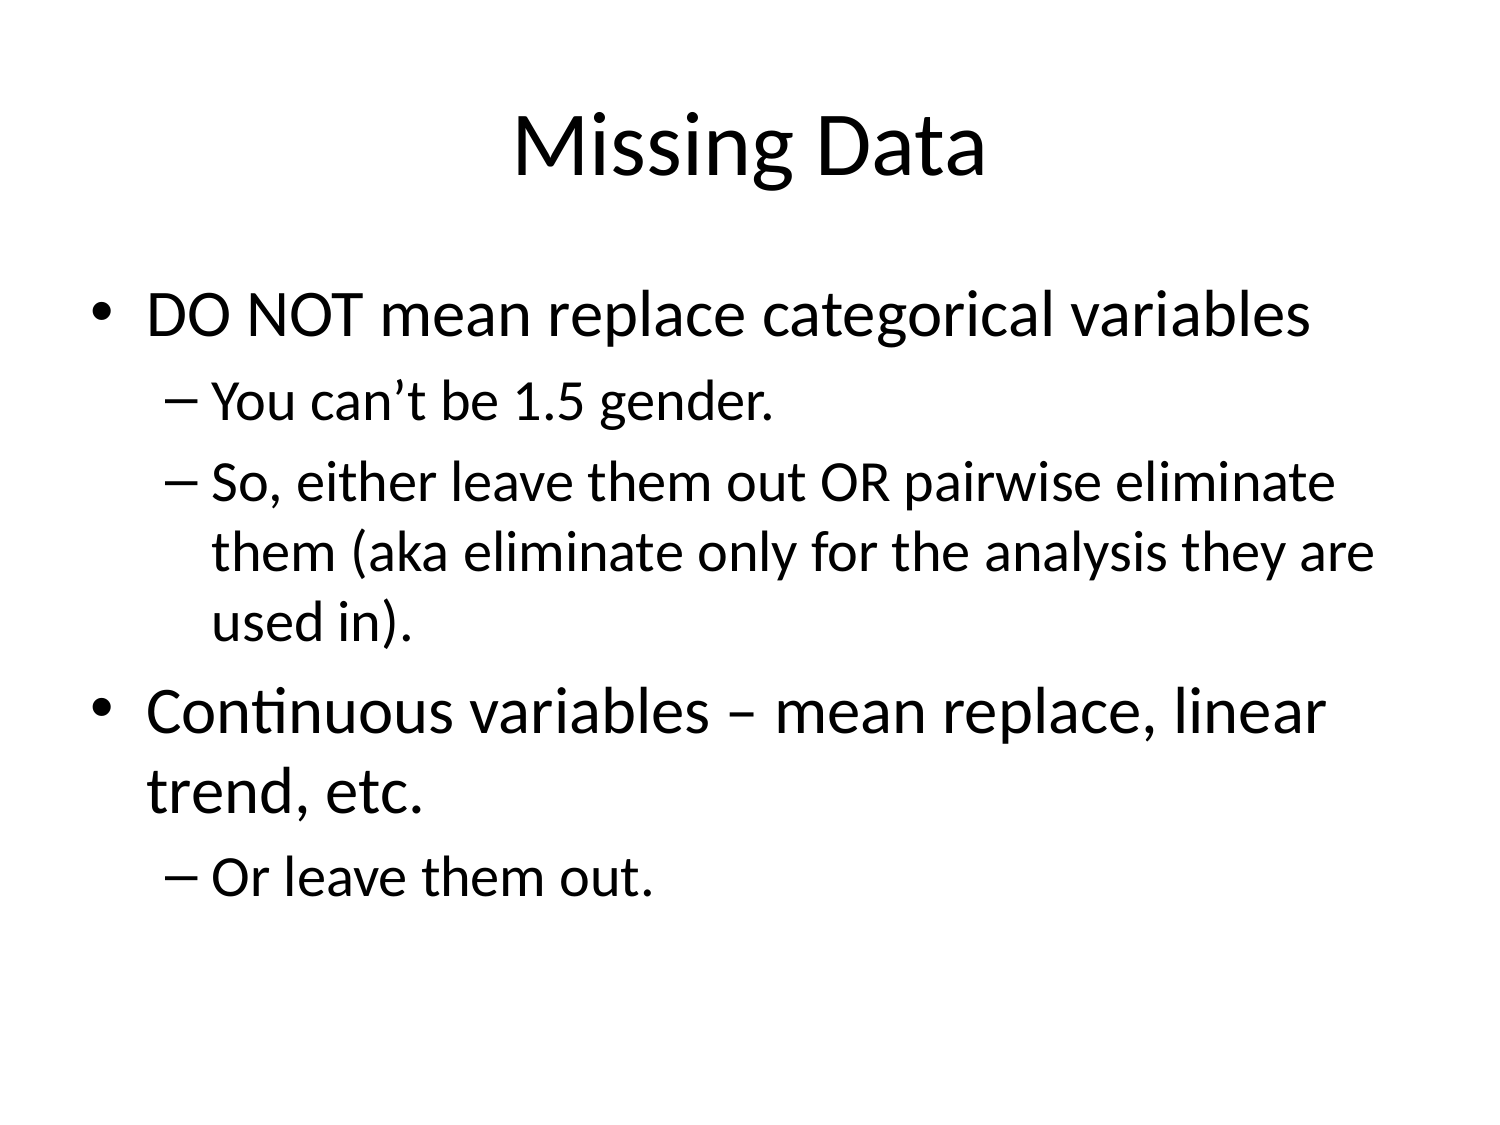

# Missing Data
DO NOT mean replace categorical variables
You can’t be 1.5 gender.
So, either leave them out OR pairwise eliminate them (aka eliminate only for the analysis they are used in).
Continuous variables – mean replace, linear trend, etc.
Or leave them out.